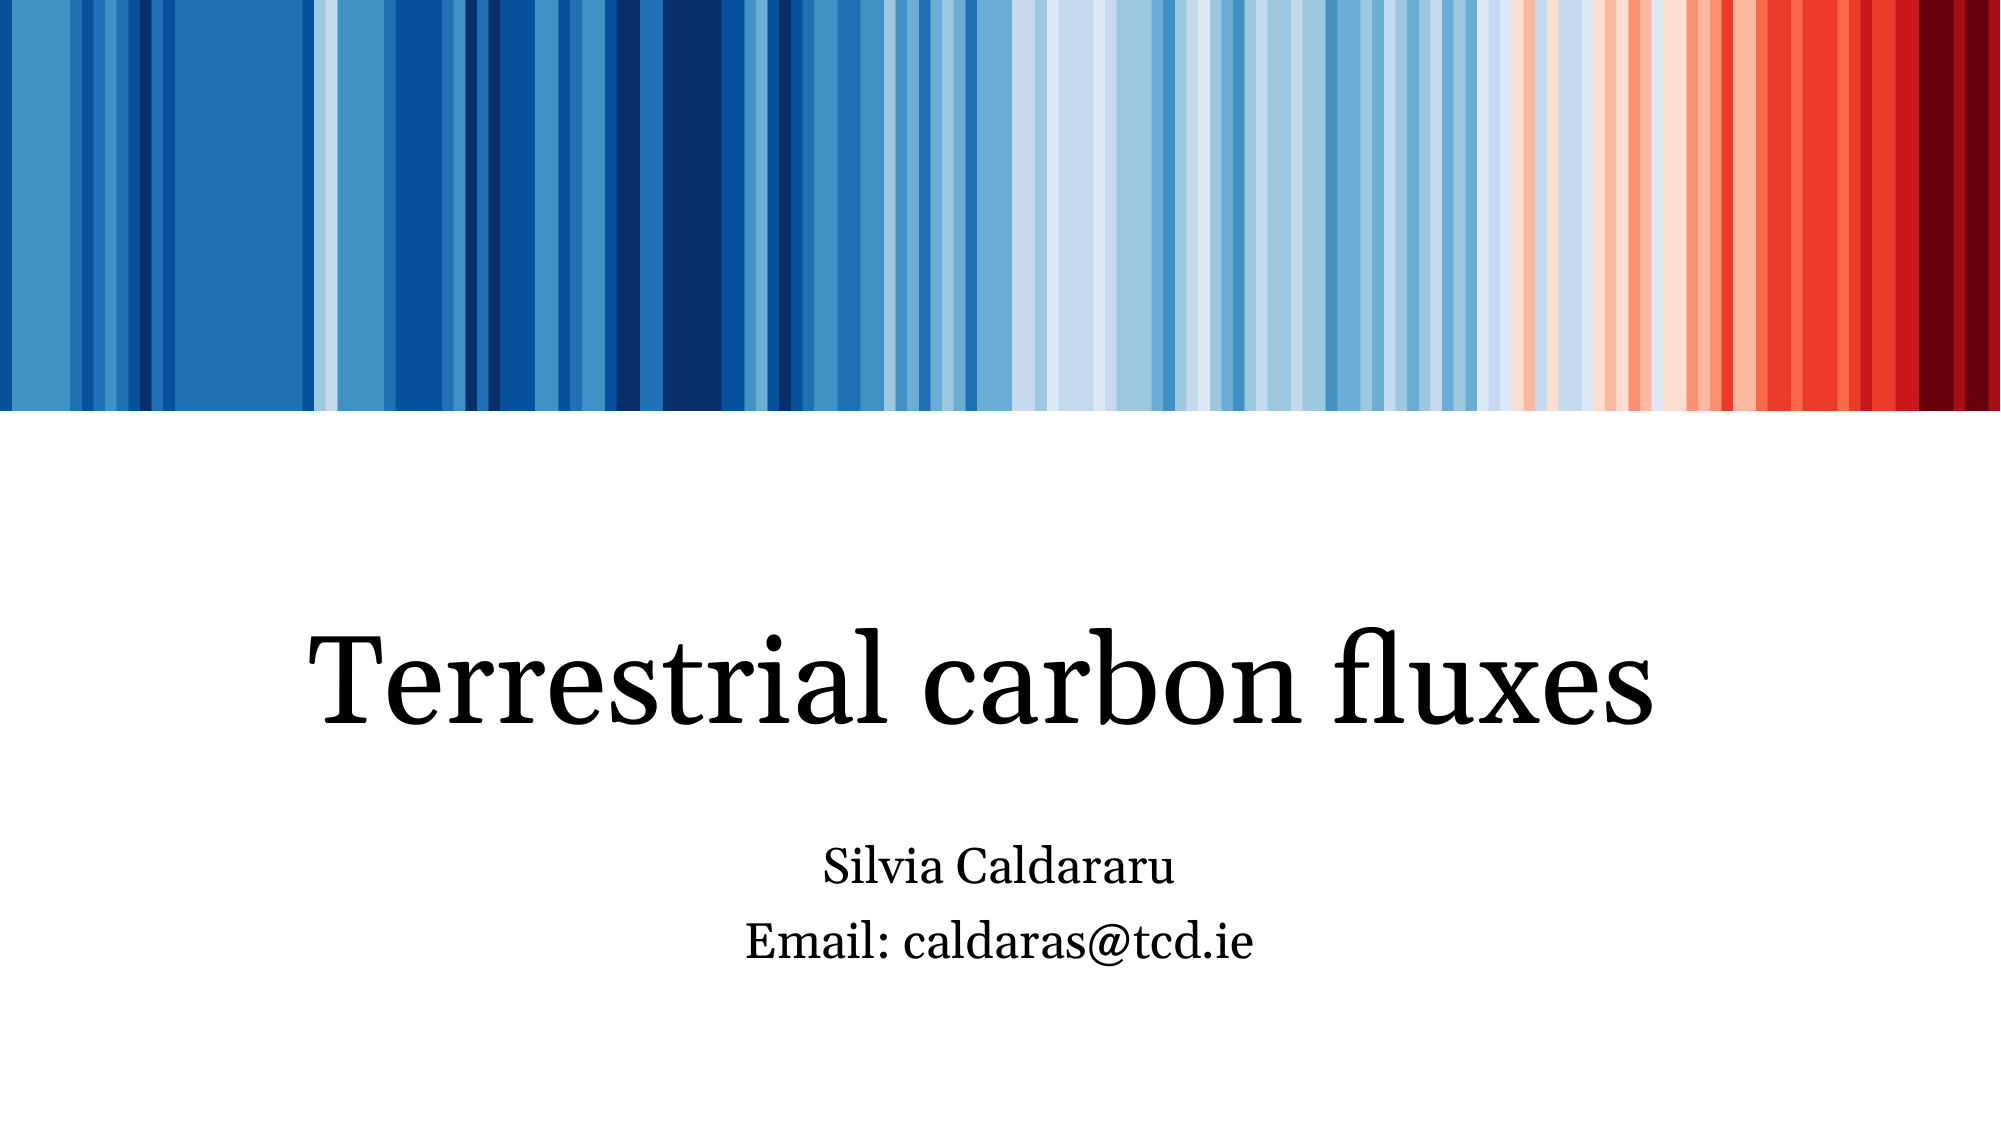

# Terrestrial carbon fluxes
Silvia Caldararu
Email: caldaras@tcd.ie